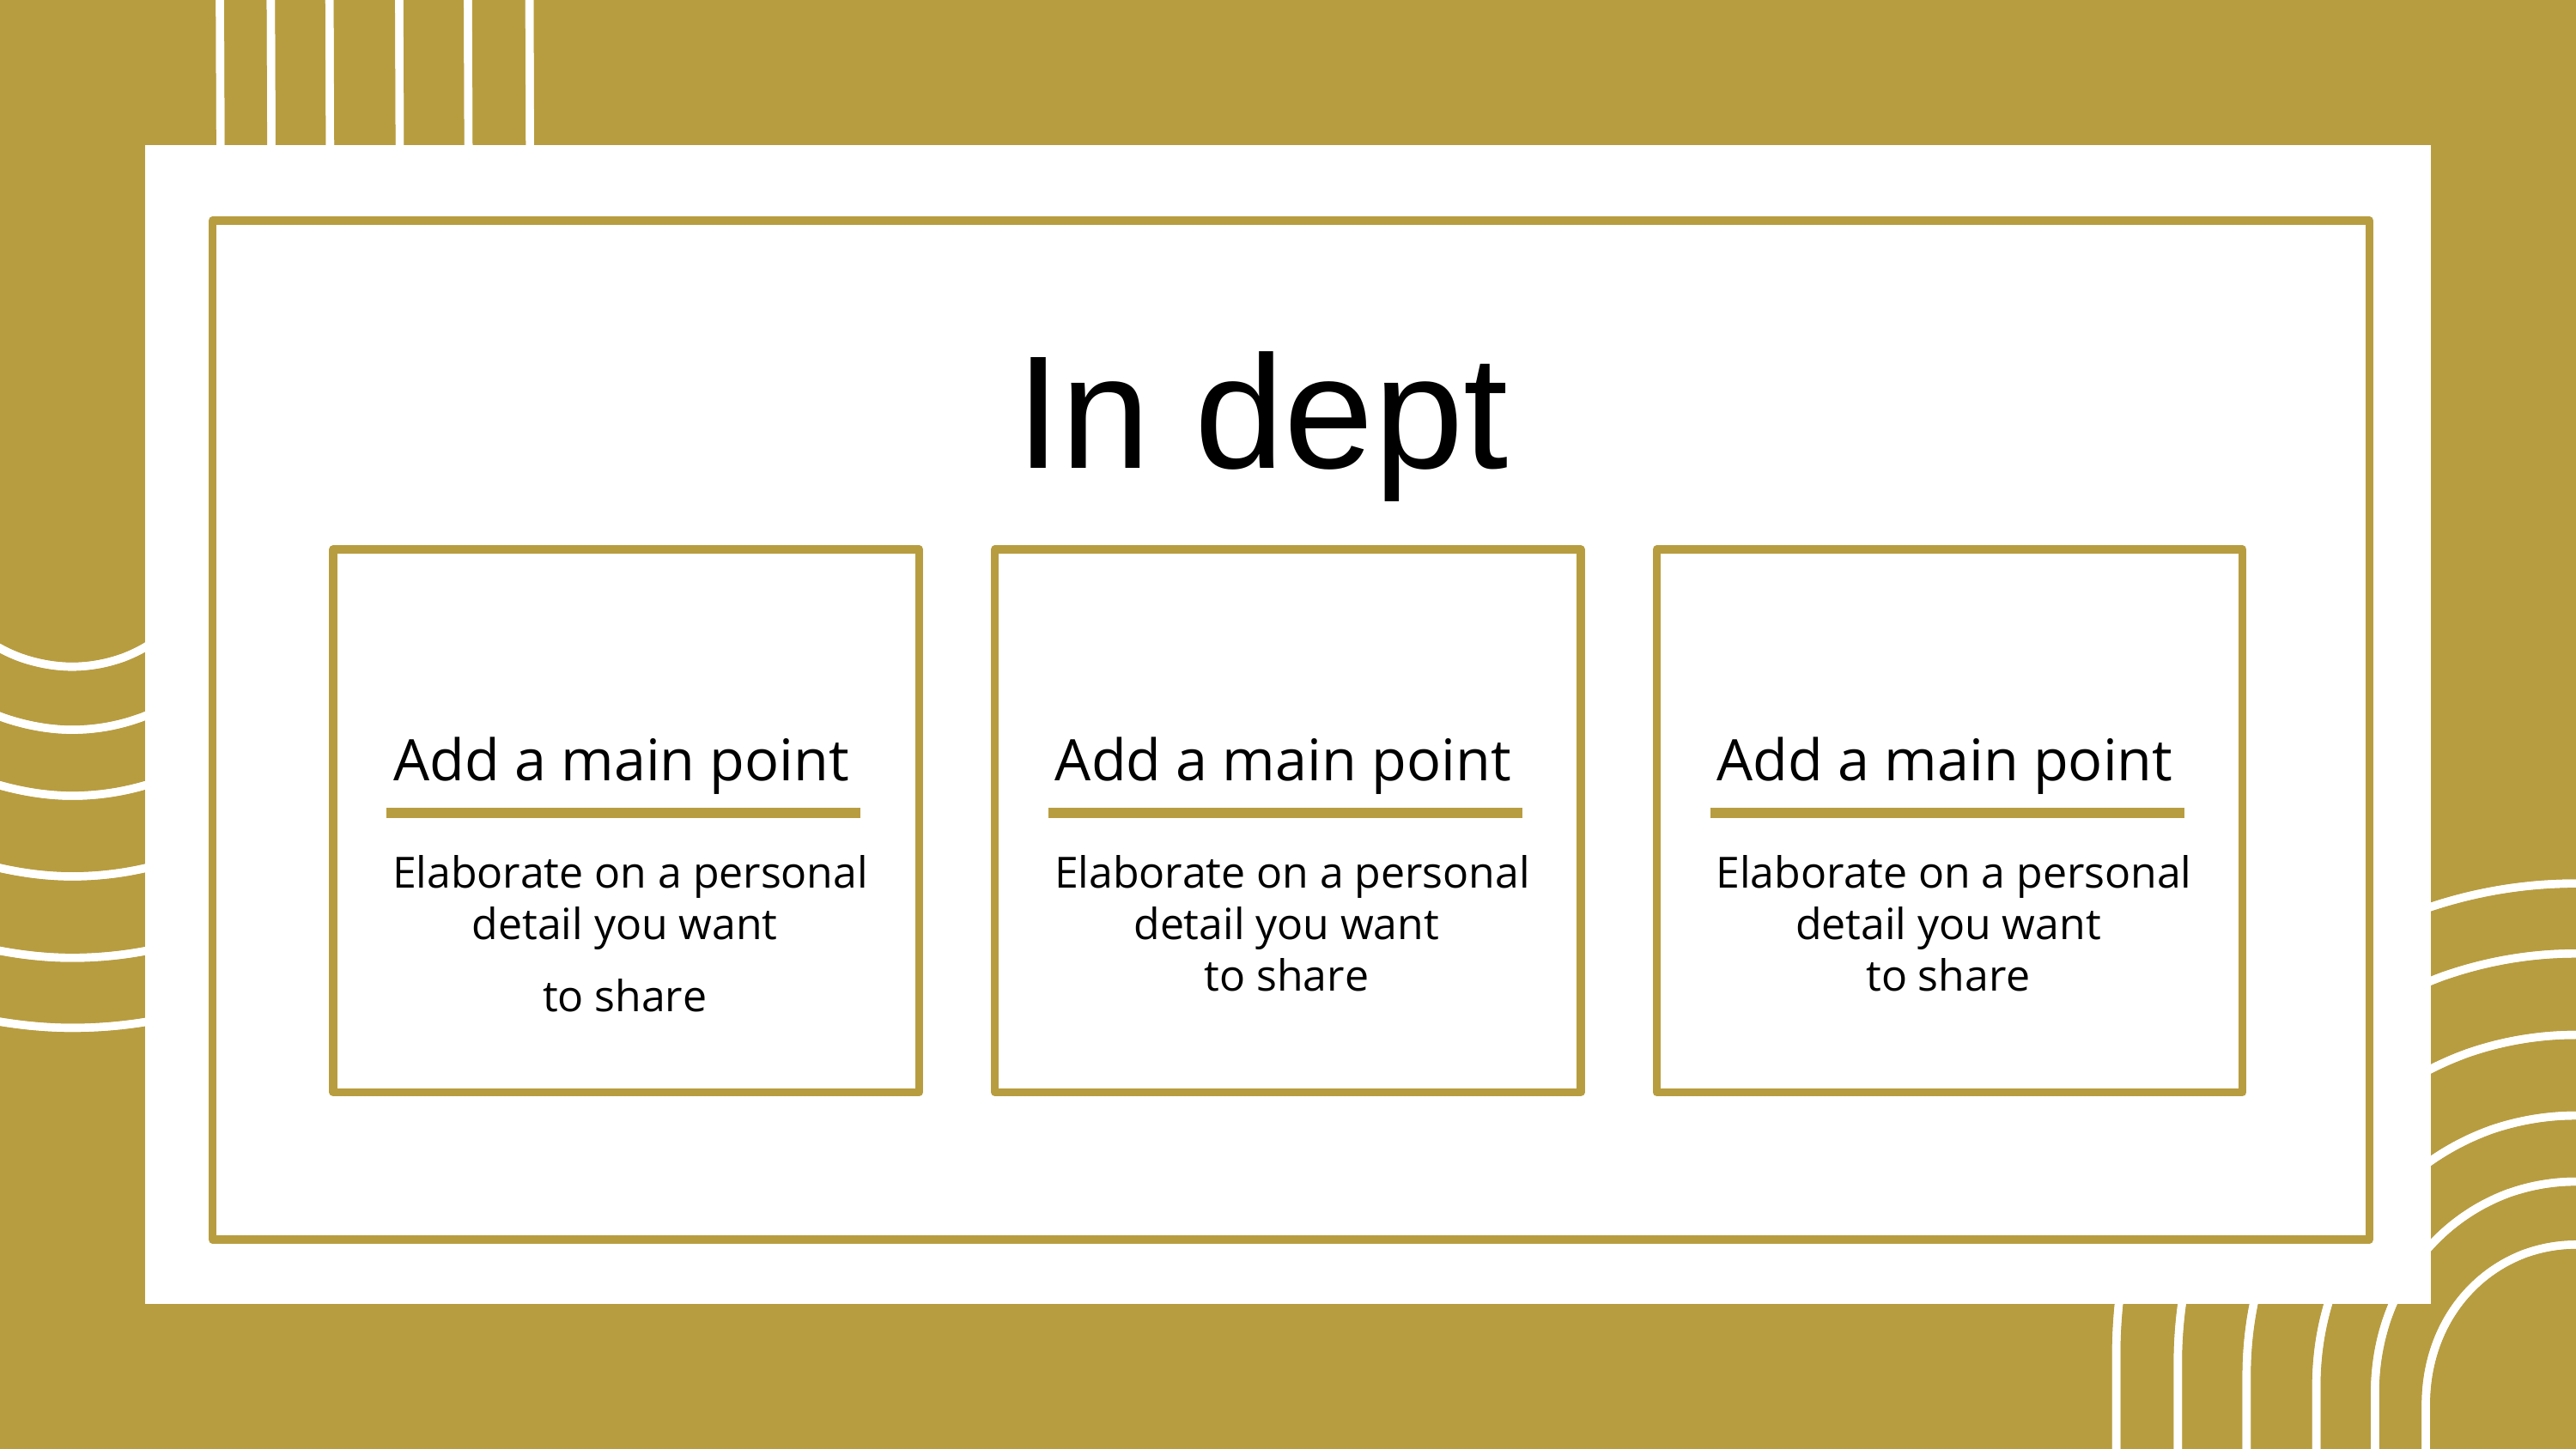

In dept

Add a main point
Elaborate on a personal detail you want
to share

Add a main point
Elaborate on a personal detail you want
to share

Add a main point
Elaborate on a personal detail you want
to share